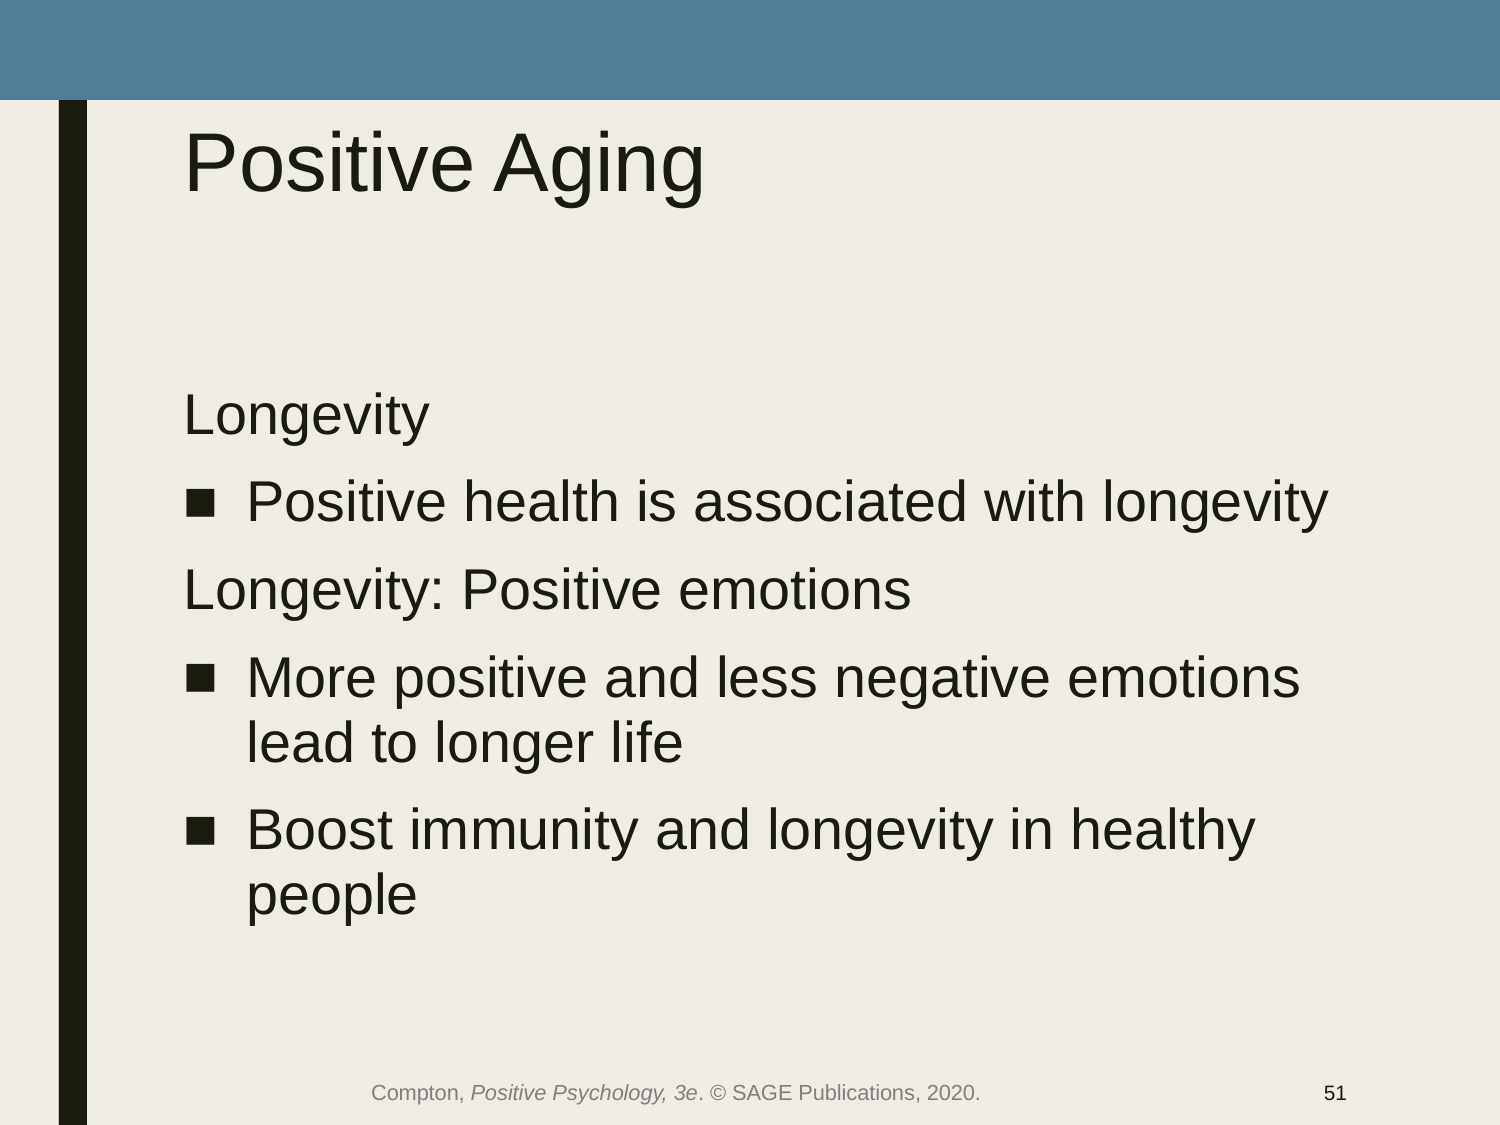

# Positive Aging
Longevity
Positive health is associated with longevity
Longevity: Positive emotions
More positive and less negative emotions lead to longer life
Boost immunity and longevity in healthy people
Compton, Positive Psychology, 3e. © SAGE Publications, 2020.
51